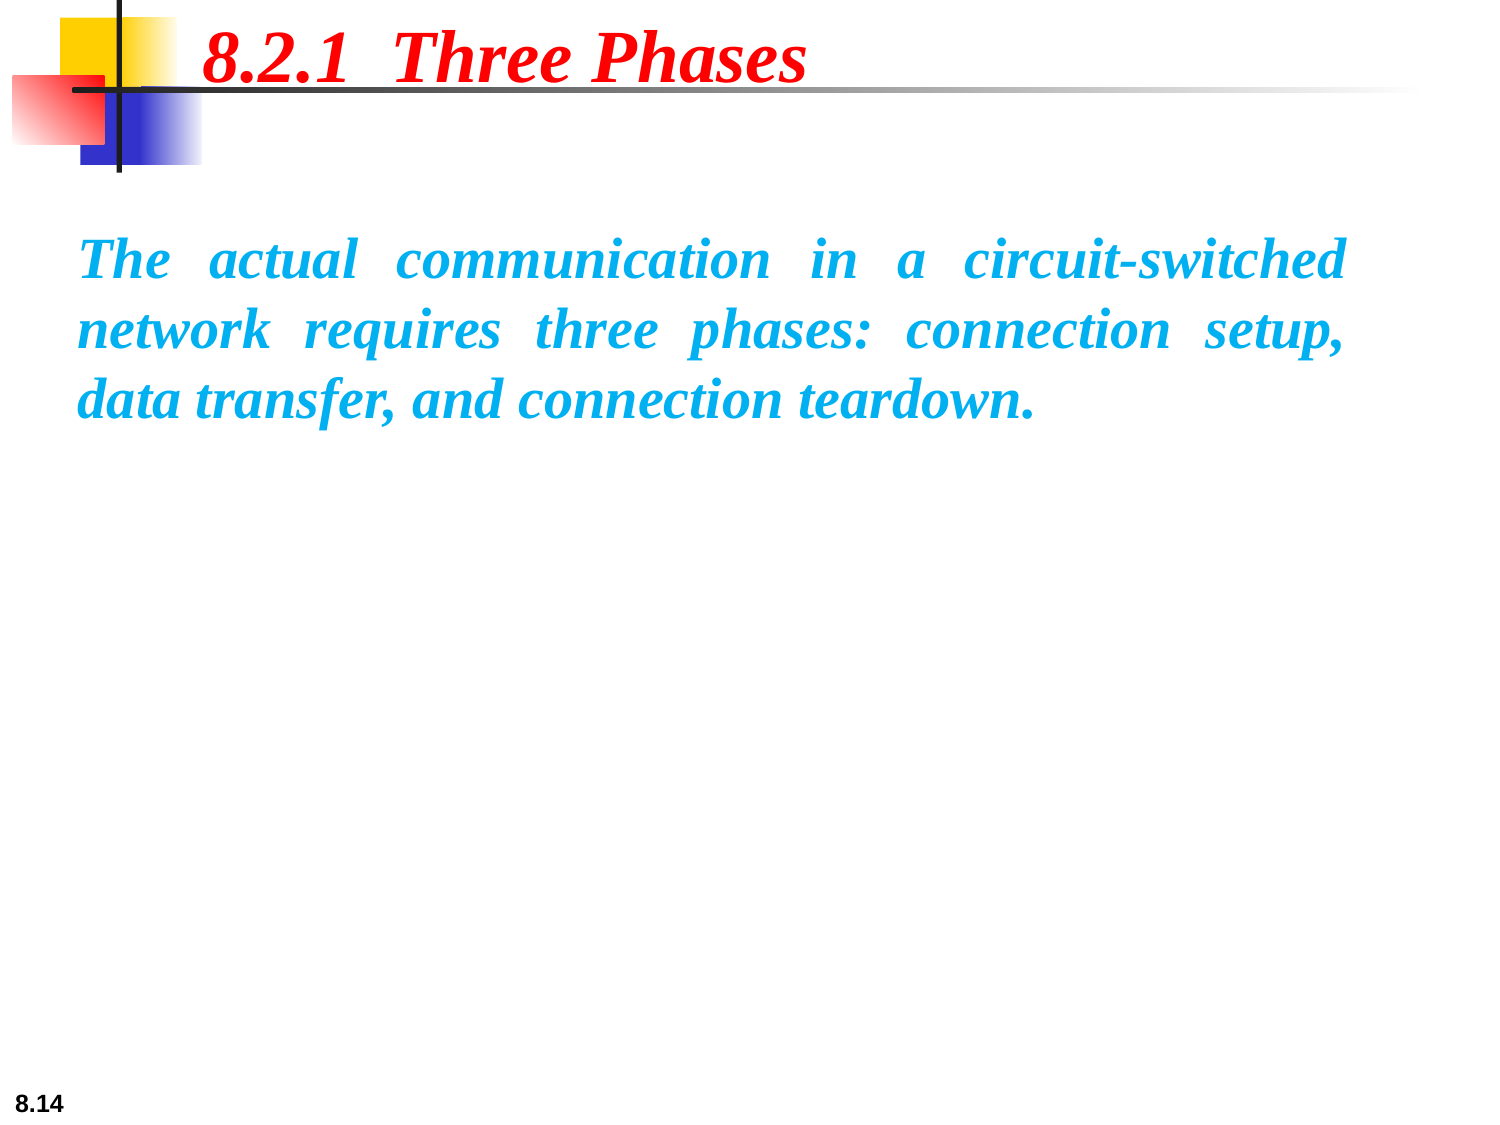

8.2.1  Three Phases

The actual communication in a circuit-switched network requires three phases: connection setup, data transfer, and connection teardown.
8.14